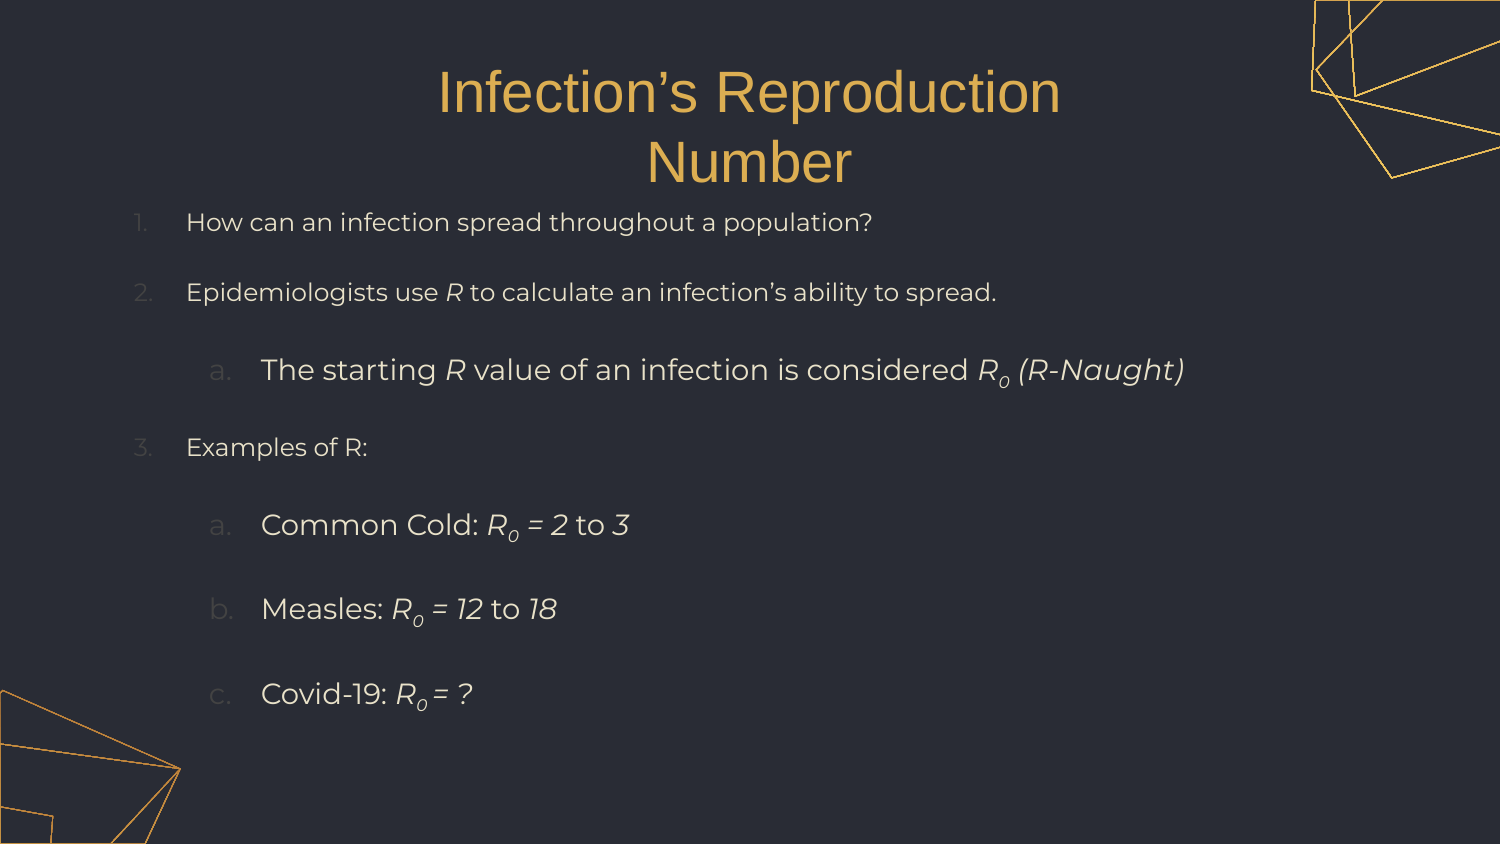

# Infection’s Reproduction Number
How can an infection spread throughout a population?
Epidemiologists use R to calculate an infection’s ability to spread.
The starting R value of an infection is considered R0 (R-Naught)
Examples of R:
Common Cold: R0 = 2 to 3
Measles: R0 = 12 to 18
Covid-19: R0 = ?